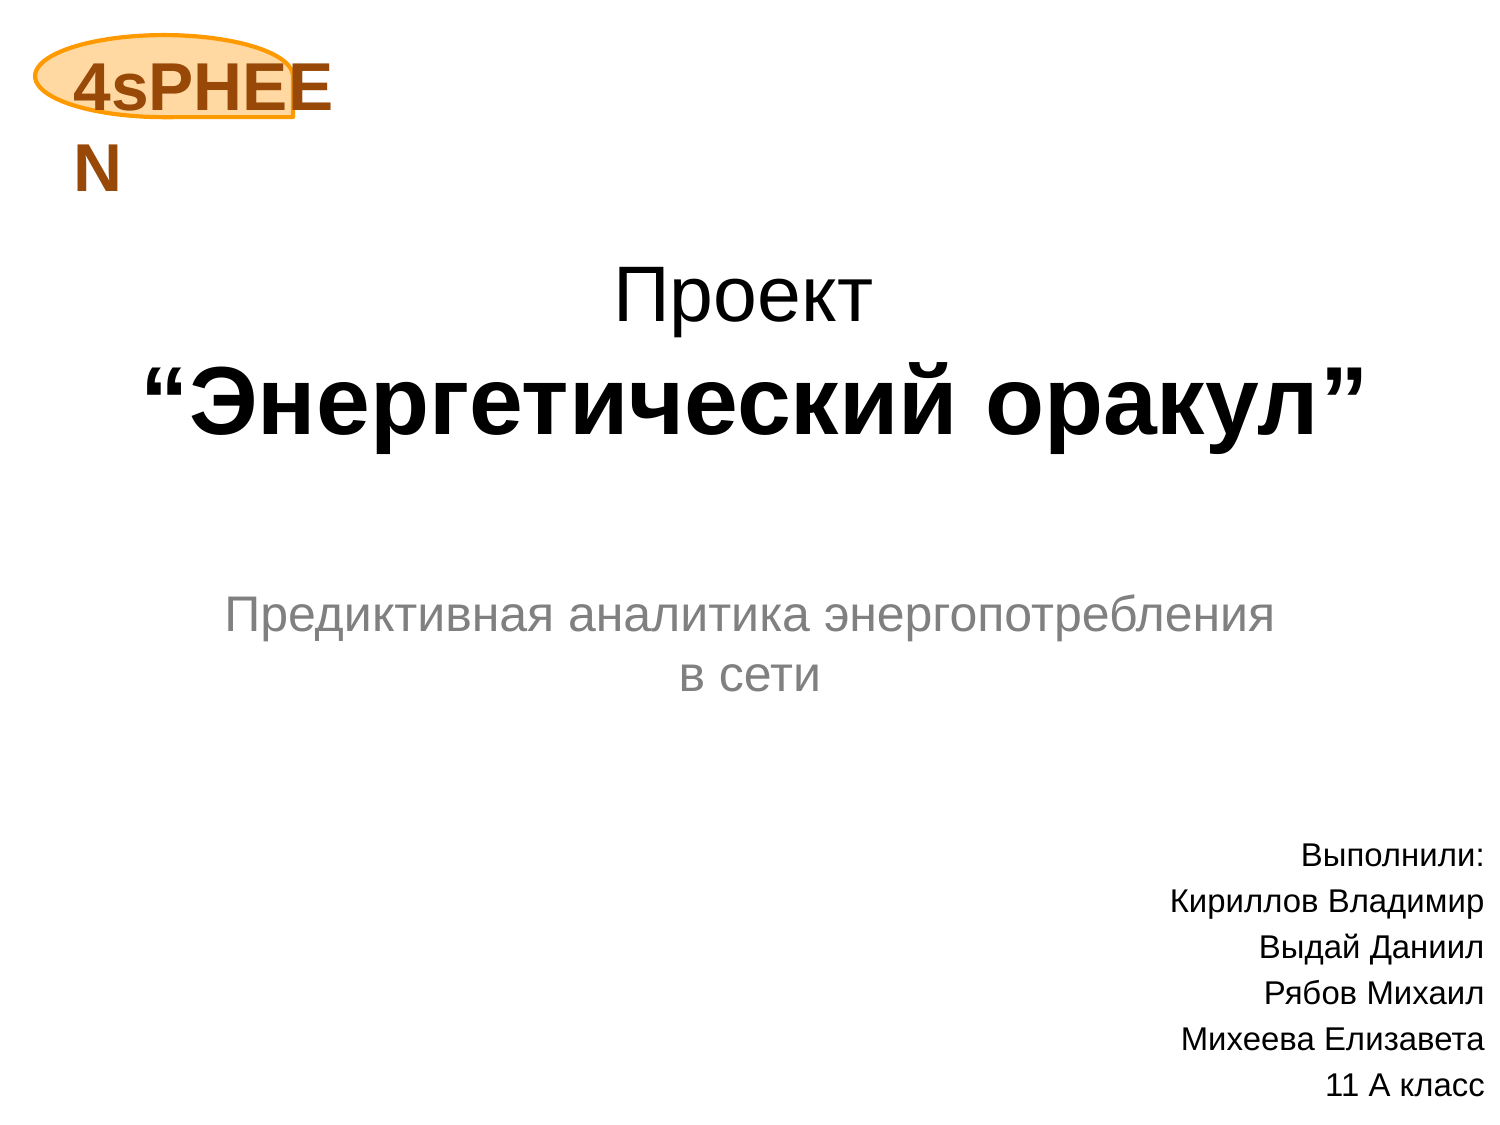

4sPHEEN
# Проект “Энергетический оракул”
Предиктивная аналитика энергопотребления в сети
Выполнили:
Кириллов Владимир
Выдай Даниил
Рябов Михаил
Михеева Елизавета
11 А класс